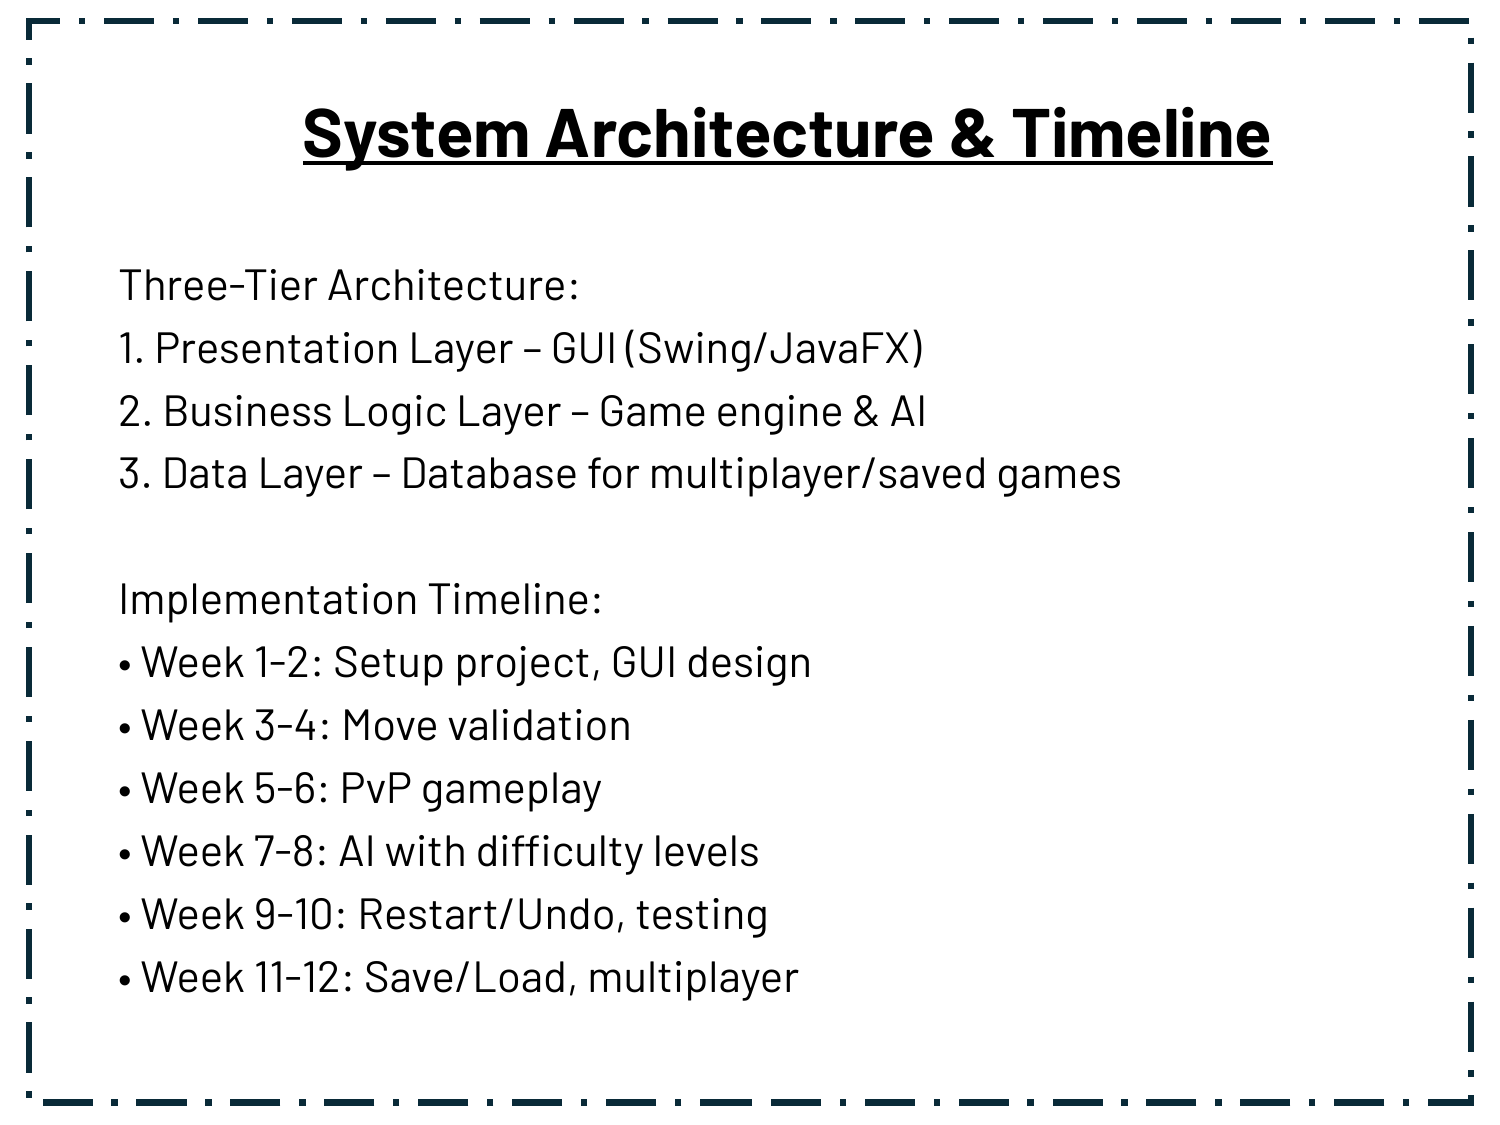

# System Architecture & Timeline
Three-Tier Architecture:
1. Presentation Layer – GUI (Swing/JavaFX)
2. Business Logic Layer – Game engine & AI
3. Data Layer – Database for multiplayer/saved games

Implementation Timeline:
• Week 1-2: Setup project, GUI design
• Week 3-4: Move validation
• Week 5-6: PvP gameplay
• Week 7-8: AI with difficulty levels
• Week 9-10: Restart/Undo, testing
• Week 11-12: Save/Load, multiplayer